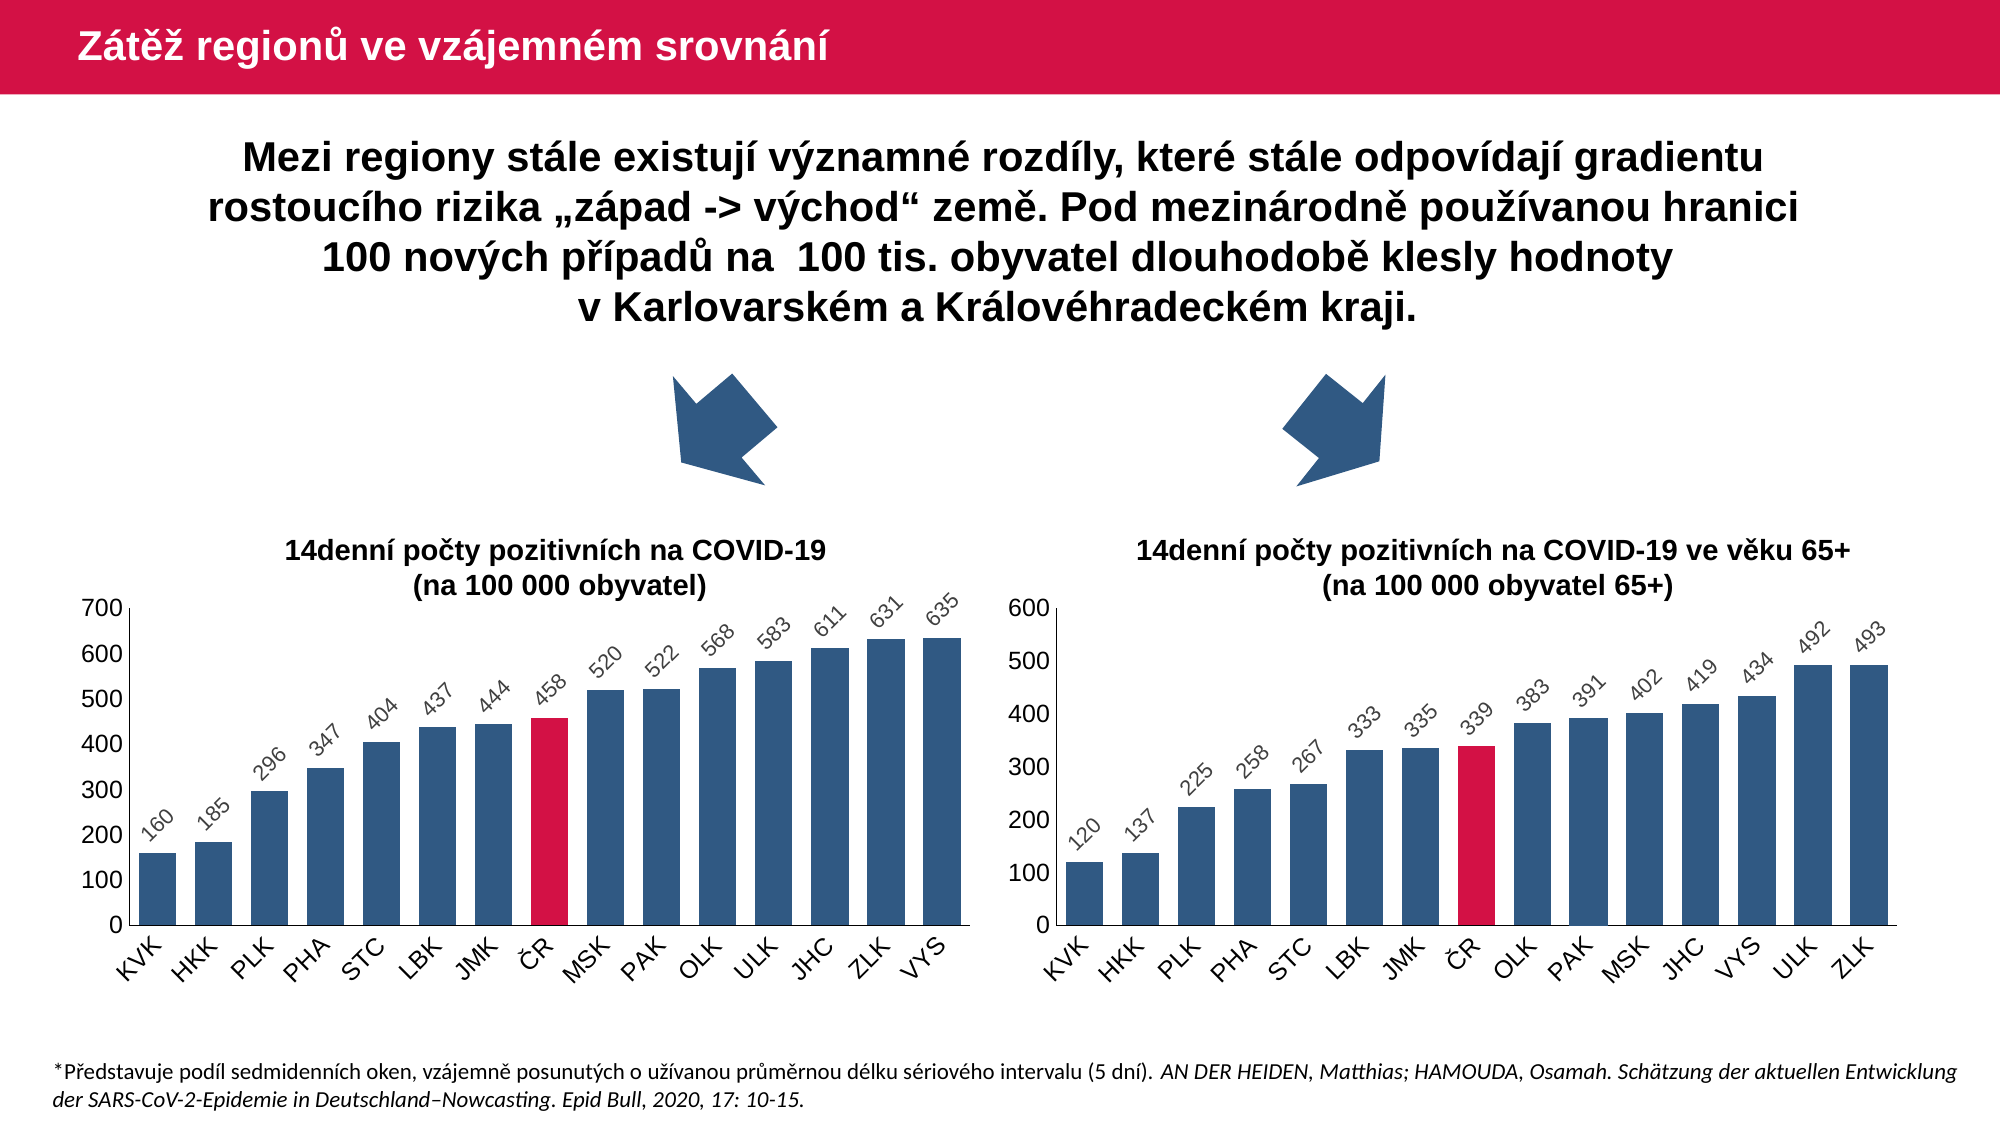

# Zátěž regionů ve vzájemném srovnání
Mezi regiony stále existují významné rozdíly, které stále odpovídají gradientu rostoucího rizika „západ -> východ“ země. Pod mezinárodně používanou hranici 100 nových případů na  100 tis. obyvatel dlouhodobě klesly hodnoty
v Karlovarském a Královéhradeckém kraji.

14denní počty pozitivních na COVID-19
(na 100 000 obyvatel)
14denní počty pozitivních na COVID-19 ve věku 65+
(na 100 000 obyvatel 65+)

### Chart

| Category | incidence14_100 |
|---|---|
| KVK | 159.84 |
| HKK | 184.72 |
| PLK | 295.98 |
| PHA | 346.98 |
| STC | 404.44 |
| LBK | 437.02 |
| JMK | 443.54 |
| ČR | 457.72 |
| MSK | 519.77 |
| PAK | 522.13 |
| OLK | 567.87 |
| ULK | 583.22 |
| JHC | 611.26 |
| ZLK | 631.36 |
| VYS | 635.33 |

### Chart

| Category | incidence_65_14_100 |
|---|---|
| KVK | 119.65 |
| HKK | 136.51 |
| PLK | 224.75 |
| PHA | 257.6 |
| STC | 266.98 |
| LBK | 332.57 |
| JMK | 334.84 |
| ČR | 338.66 |
| OLK | 382.63 |
| PAK | 391.2 |
| MSK | 401.94 |
| JHC | 419.47 |
| VYS | 434.36 |
| ULK | 492.18 |
| ZLK | 492.83 |
*Představuje podíl sedmidenních oken, vzájemně posunutých o užívanou průměrnou délku sériového intervalu (5 dní). AN DER HEIDEN, Matthias; HAMOUDA, Osamah. Schätzung der aktuellen Entwicklung der SARS-CoV-2-Epidemie in Deutschland–Nowcasting. Epid Bull, 2020, 17: 10-15.